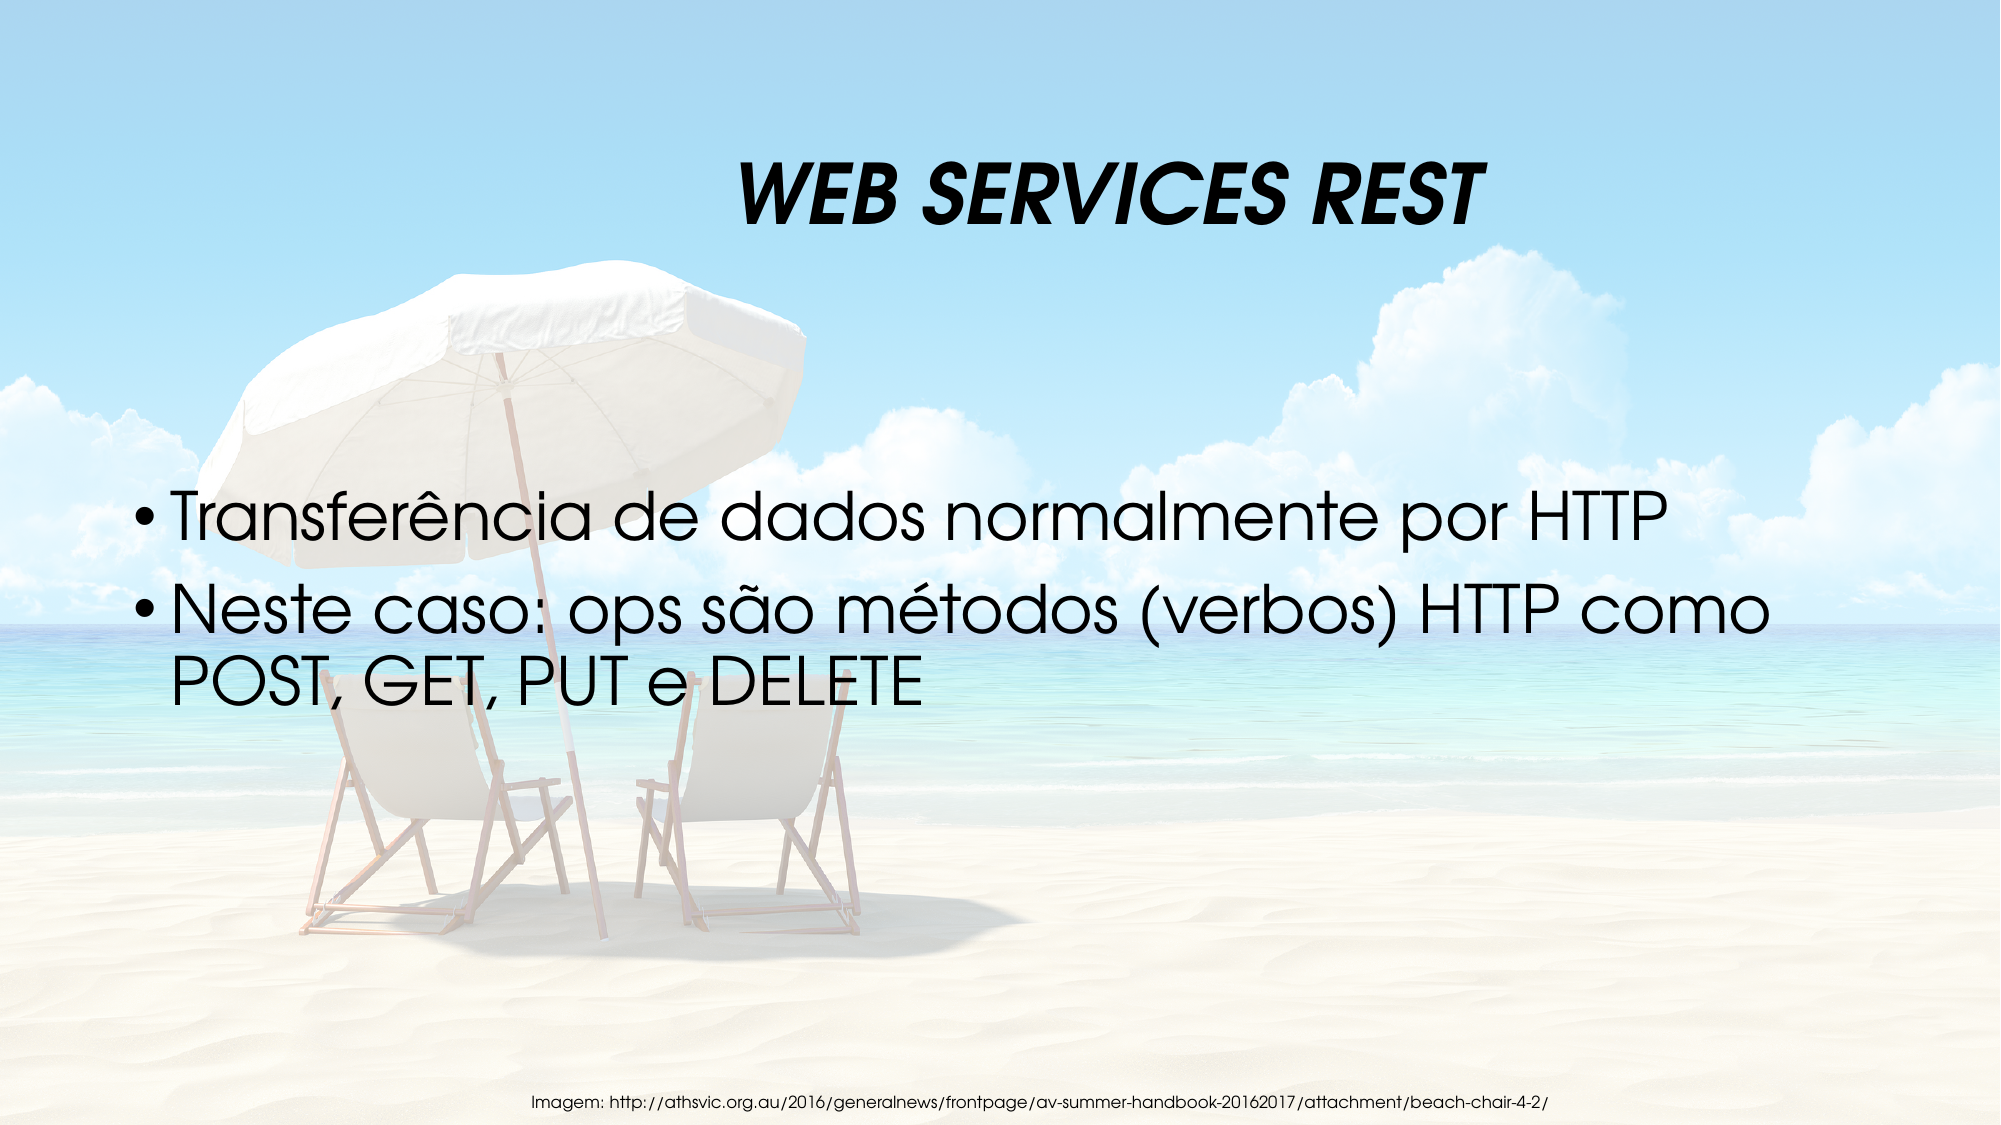

5
# Web Services RESt
Transferência de dados normalmente por HTTP
Neste caso: ops são métodos (verbos) HTTP como POST, GET, PUT e DELETE
Imagem: http://athsvic.org.au/2016/generalnews/frontpage/av-summer-handbook-20162017/attachment/beach-chair-4-2/